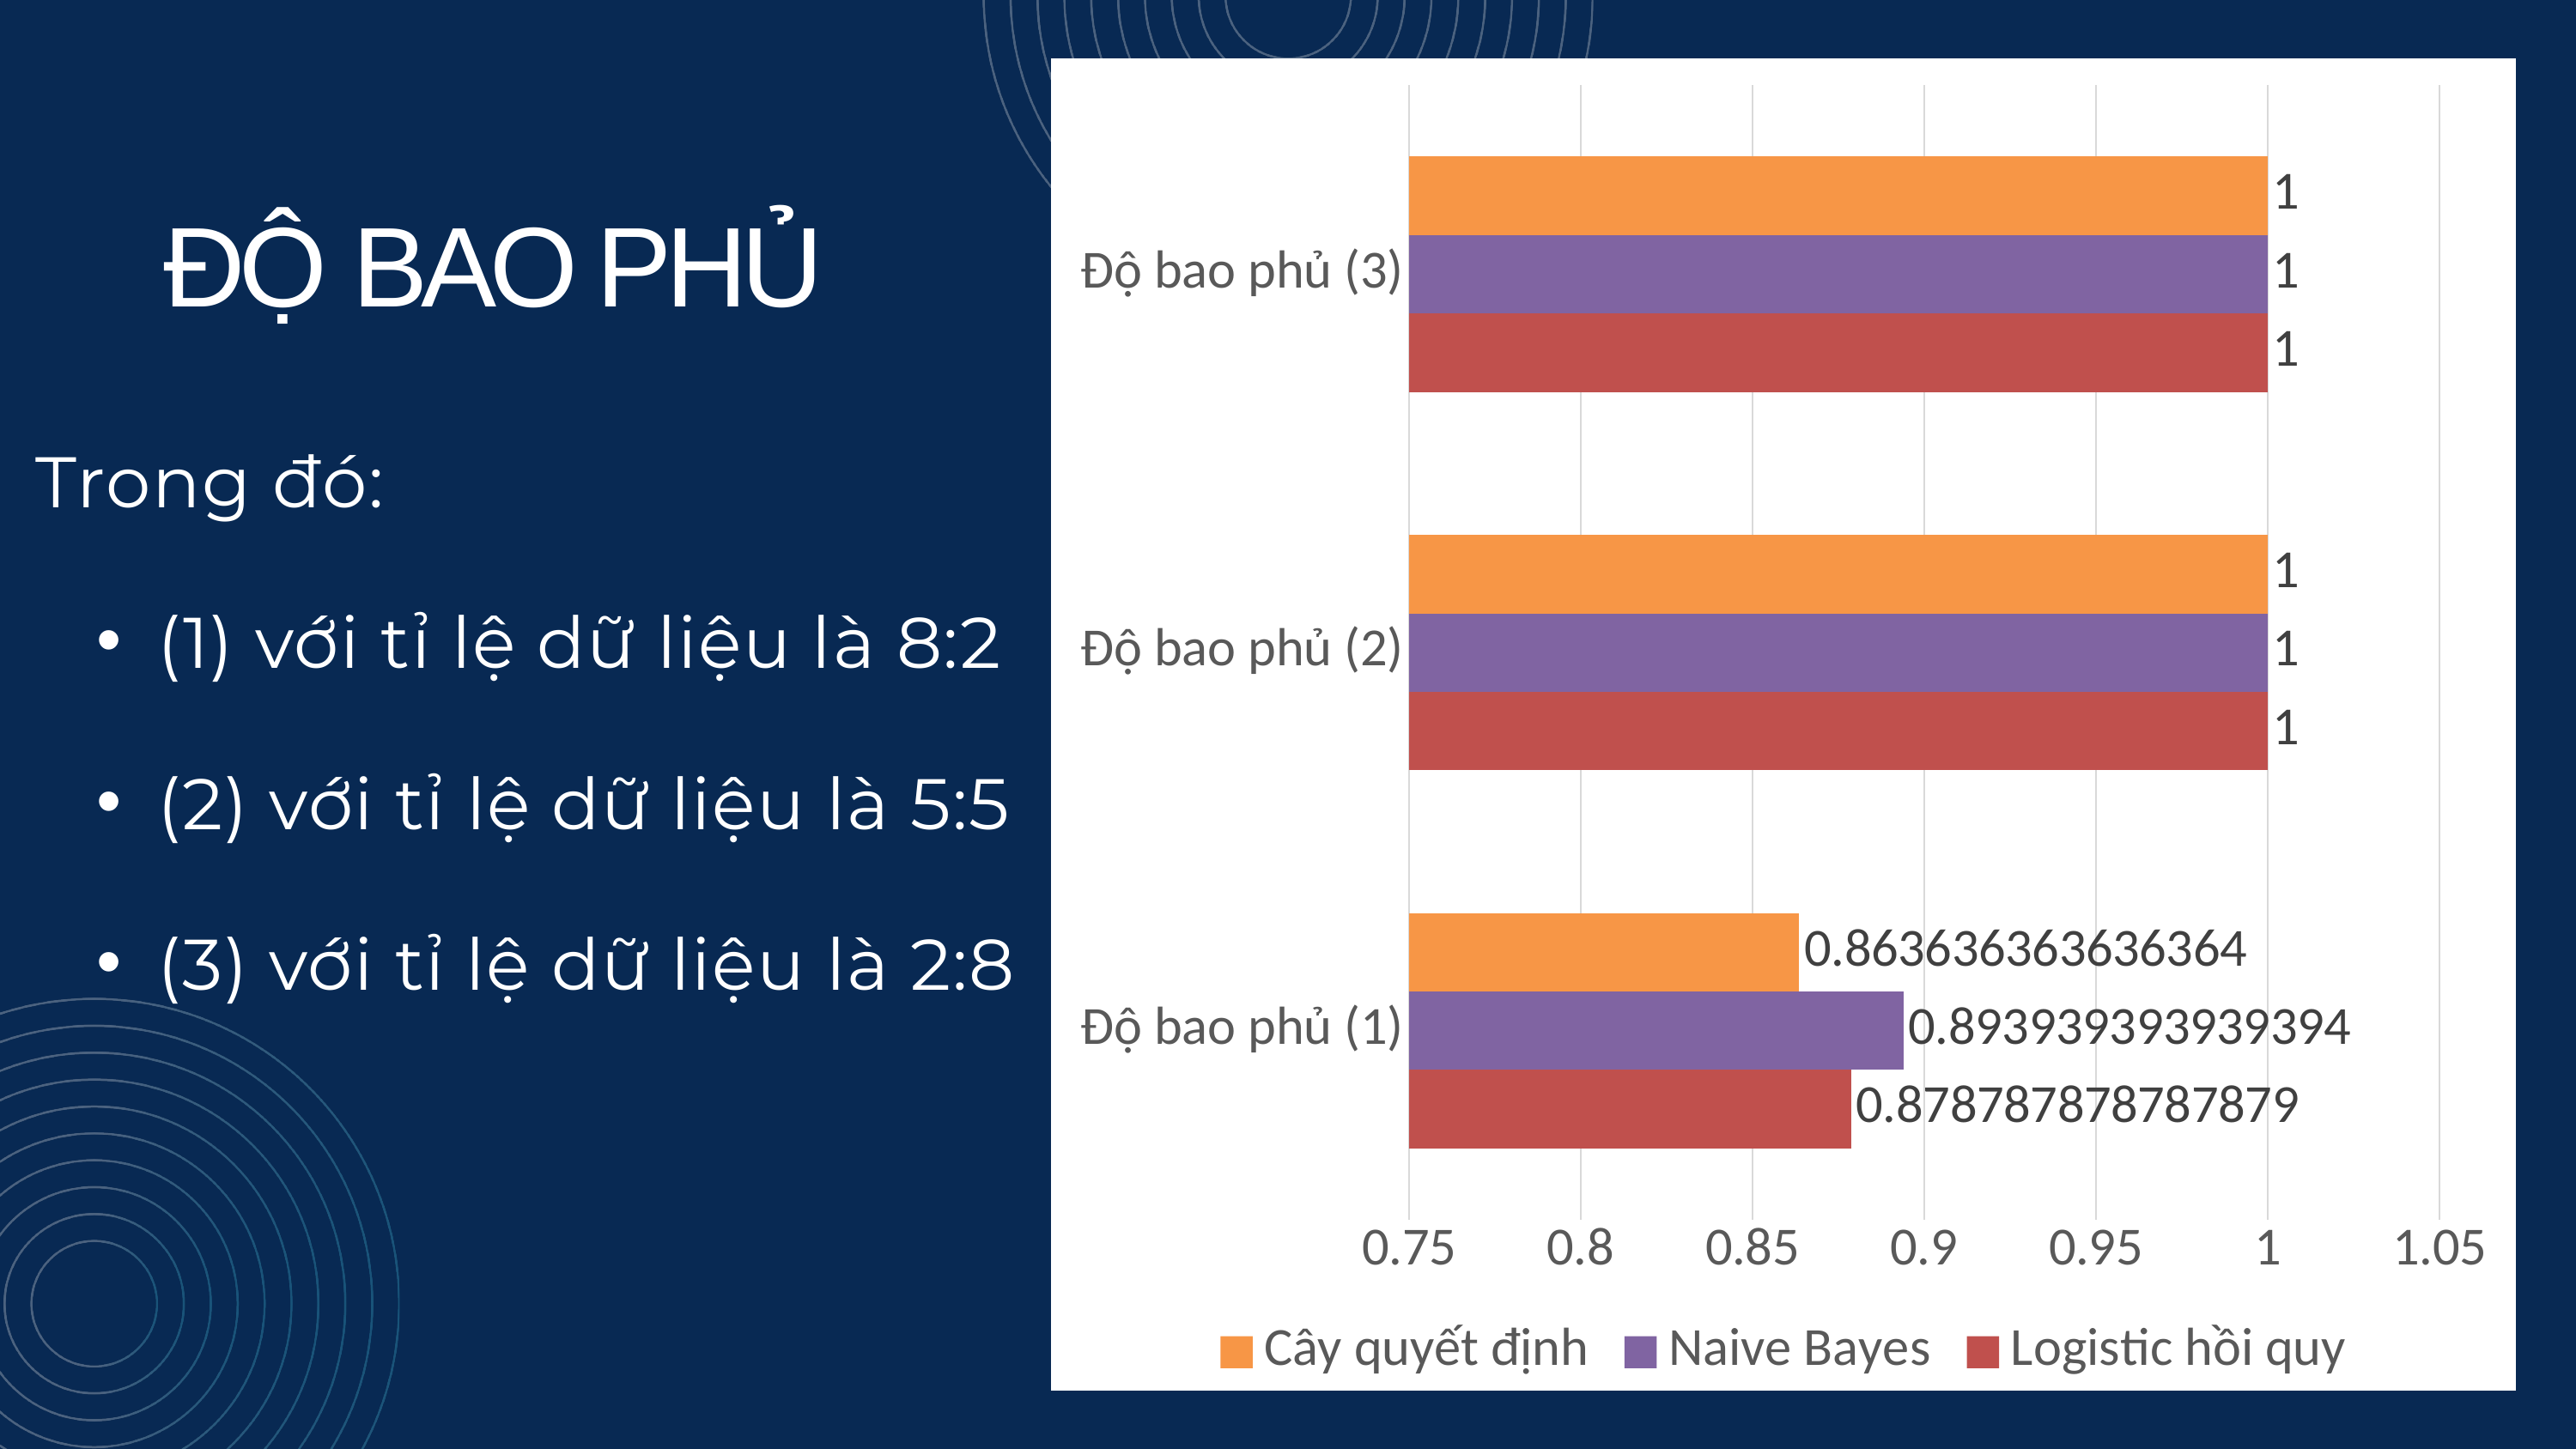

### Chart

| Category | Logistic hồi quy | Naive Bayes | Cây quyết định |
|---|---|---|---|
| Độ bao phủ (1) | 0.8787878787878788 | 0.8939393939393939 | 0.8636363636363636 |
| Độ bao phủ (2) | 1.0 | 1.0 | 1.0 |
| Độ bao phủ (3) | 1.0 | 1.0 | 1.0 |
ĐỘ BAO PHỦ
Trong đó:
(1) với tỉ lệ dữ liệu là 8:2
(2) với tỉ lệ dữ liệu là 5:5
(3) với tỉ lệ dữ liệu là 2:8